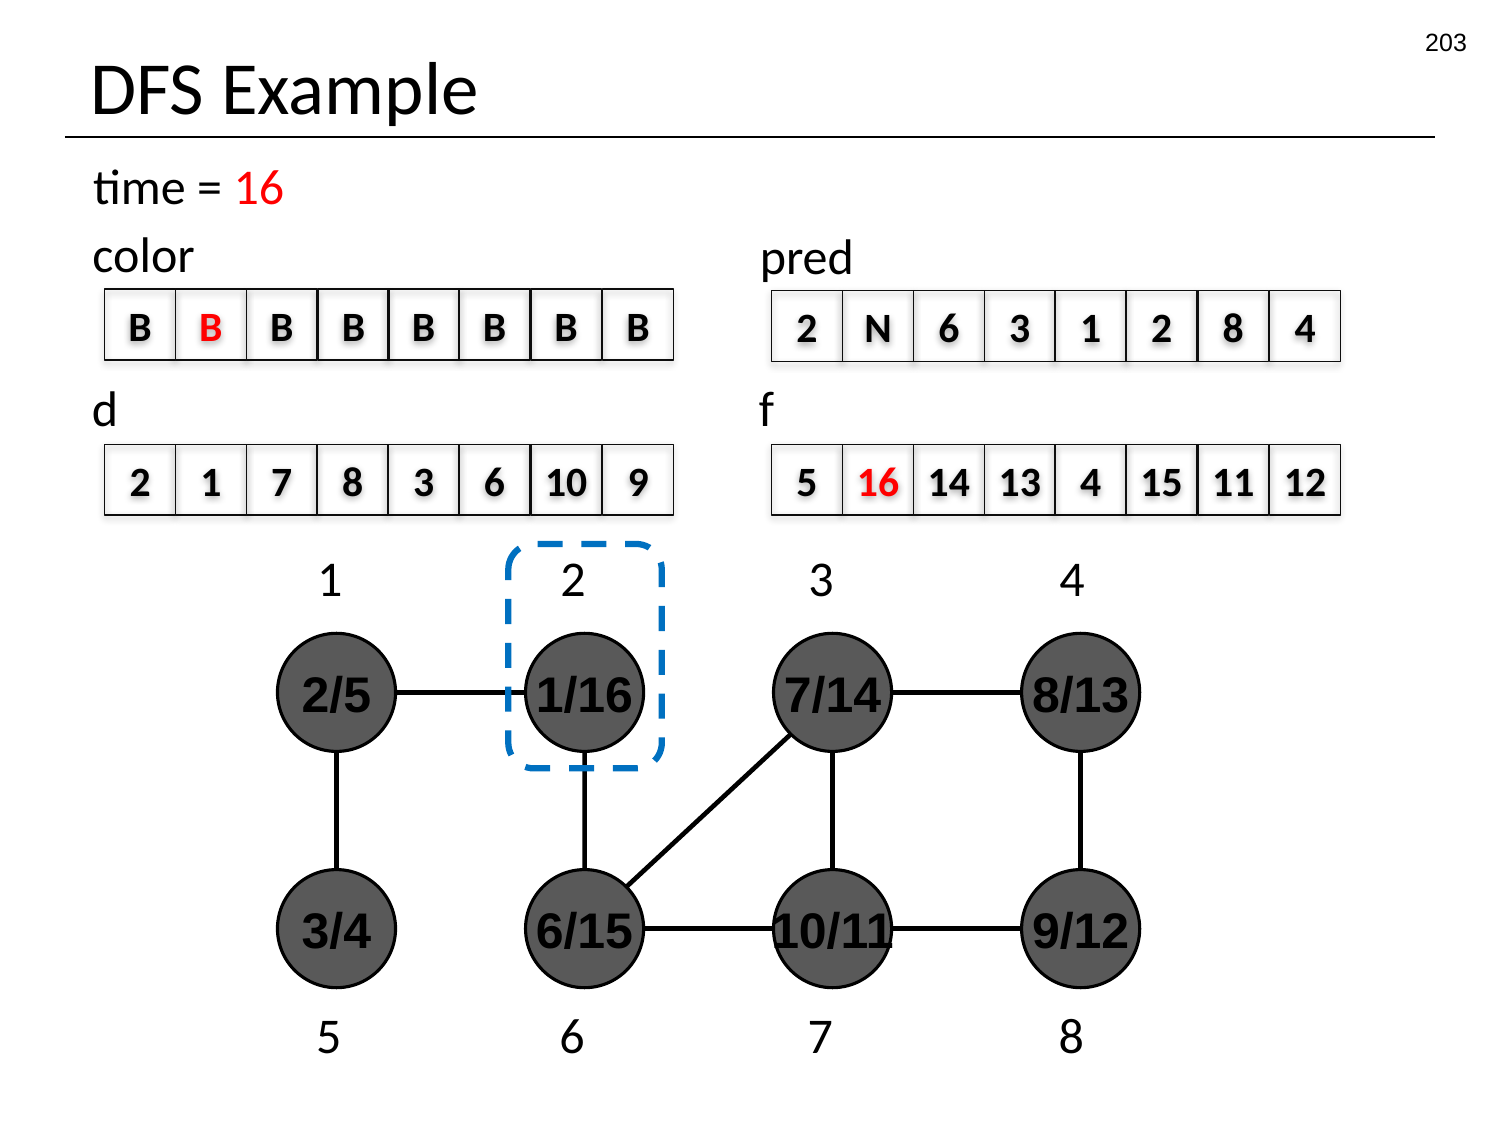

203
# DFS Example
time = 16
color
pred
B
B
B
B
B
B
B
B
2
N
6
3
1
2
8
4
d
f
2
1
7
8
3
6
10
9
5
16
14
13
4
15
11
12
1
2
3
4

2/5
1/16
7/14
8/13
3/4
6/15
10/11
9/12
5
6
7
8